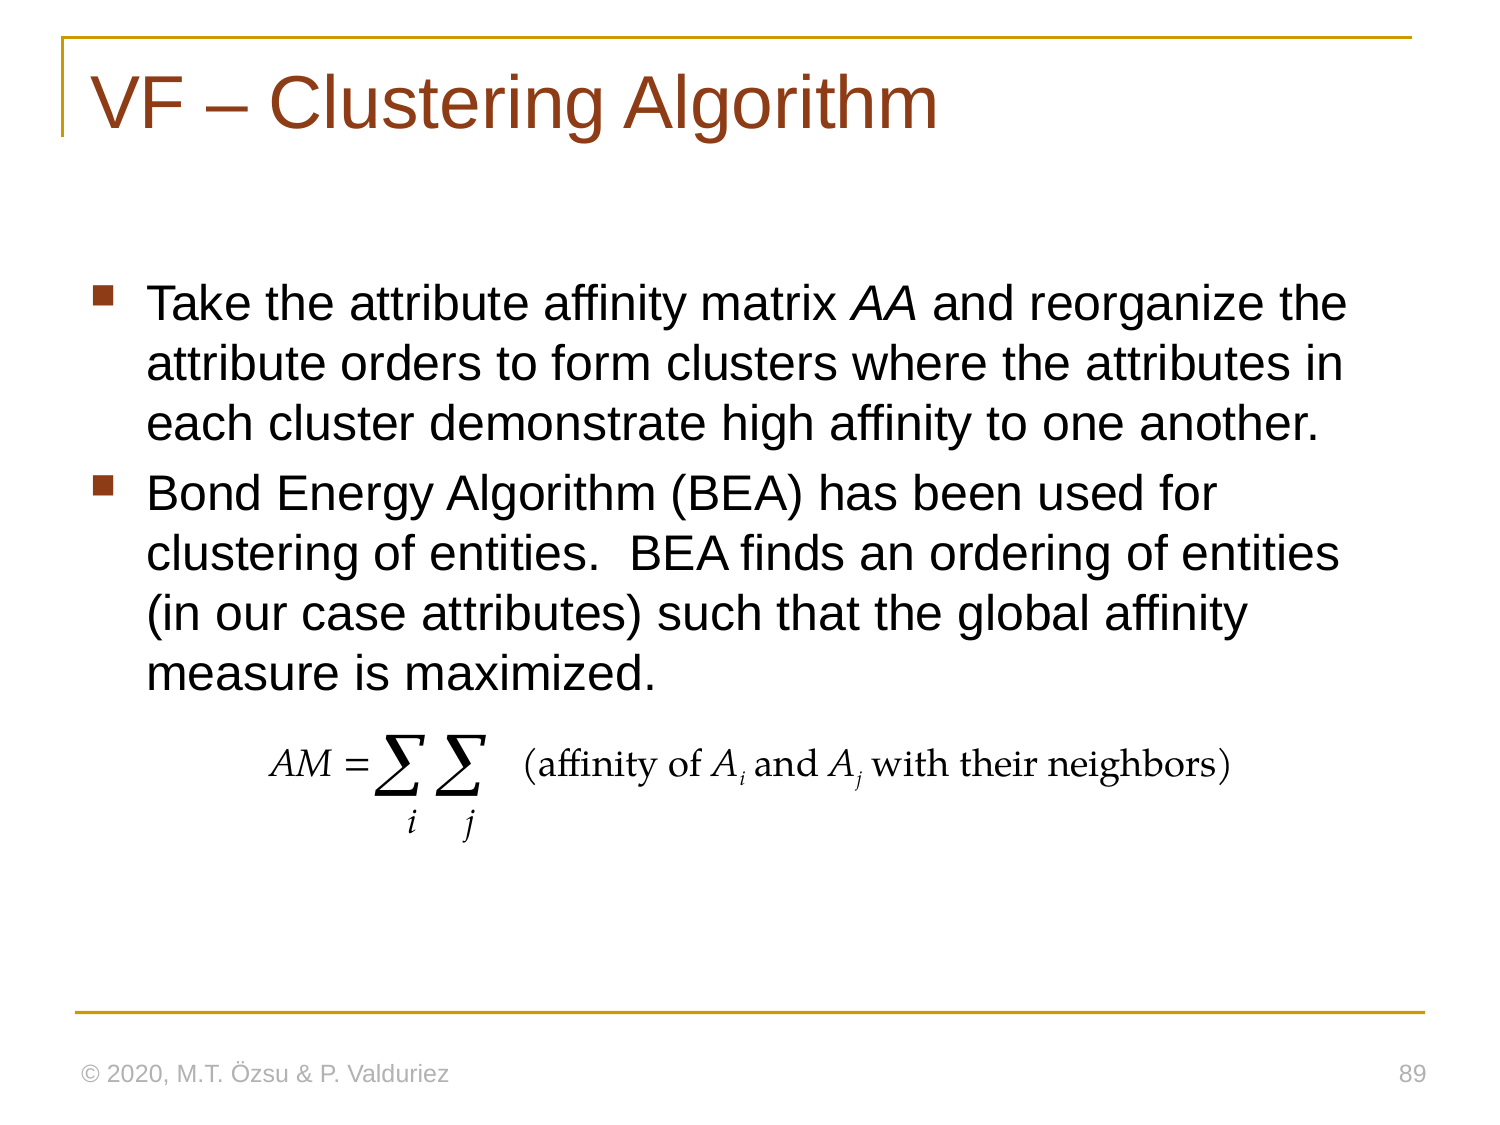

# VF – Clustering Algorithm
Take the attribute affinity matrix AA and reorganize the attribute orders to form clusters where the attributes in each cluster demonstrate high affinity to one another.
Bond Energy Algorithm (BEA) has been used for clustering of entities.  BEA finds an ordering of entities (in our case attributes) such that the global affinity measure is maximized.
∑
∑
AM =
(affinity of Ai and Aj with their neighbors)
i
j

© 2020, M.T. Özsu & P. Valduriez
89